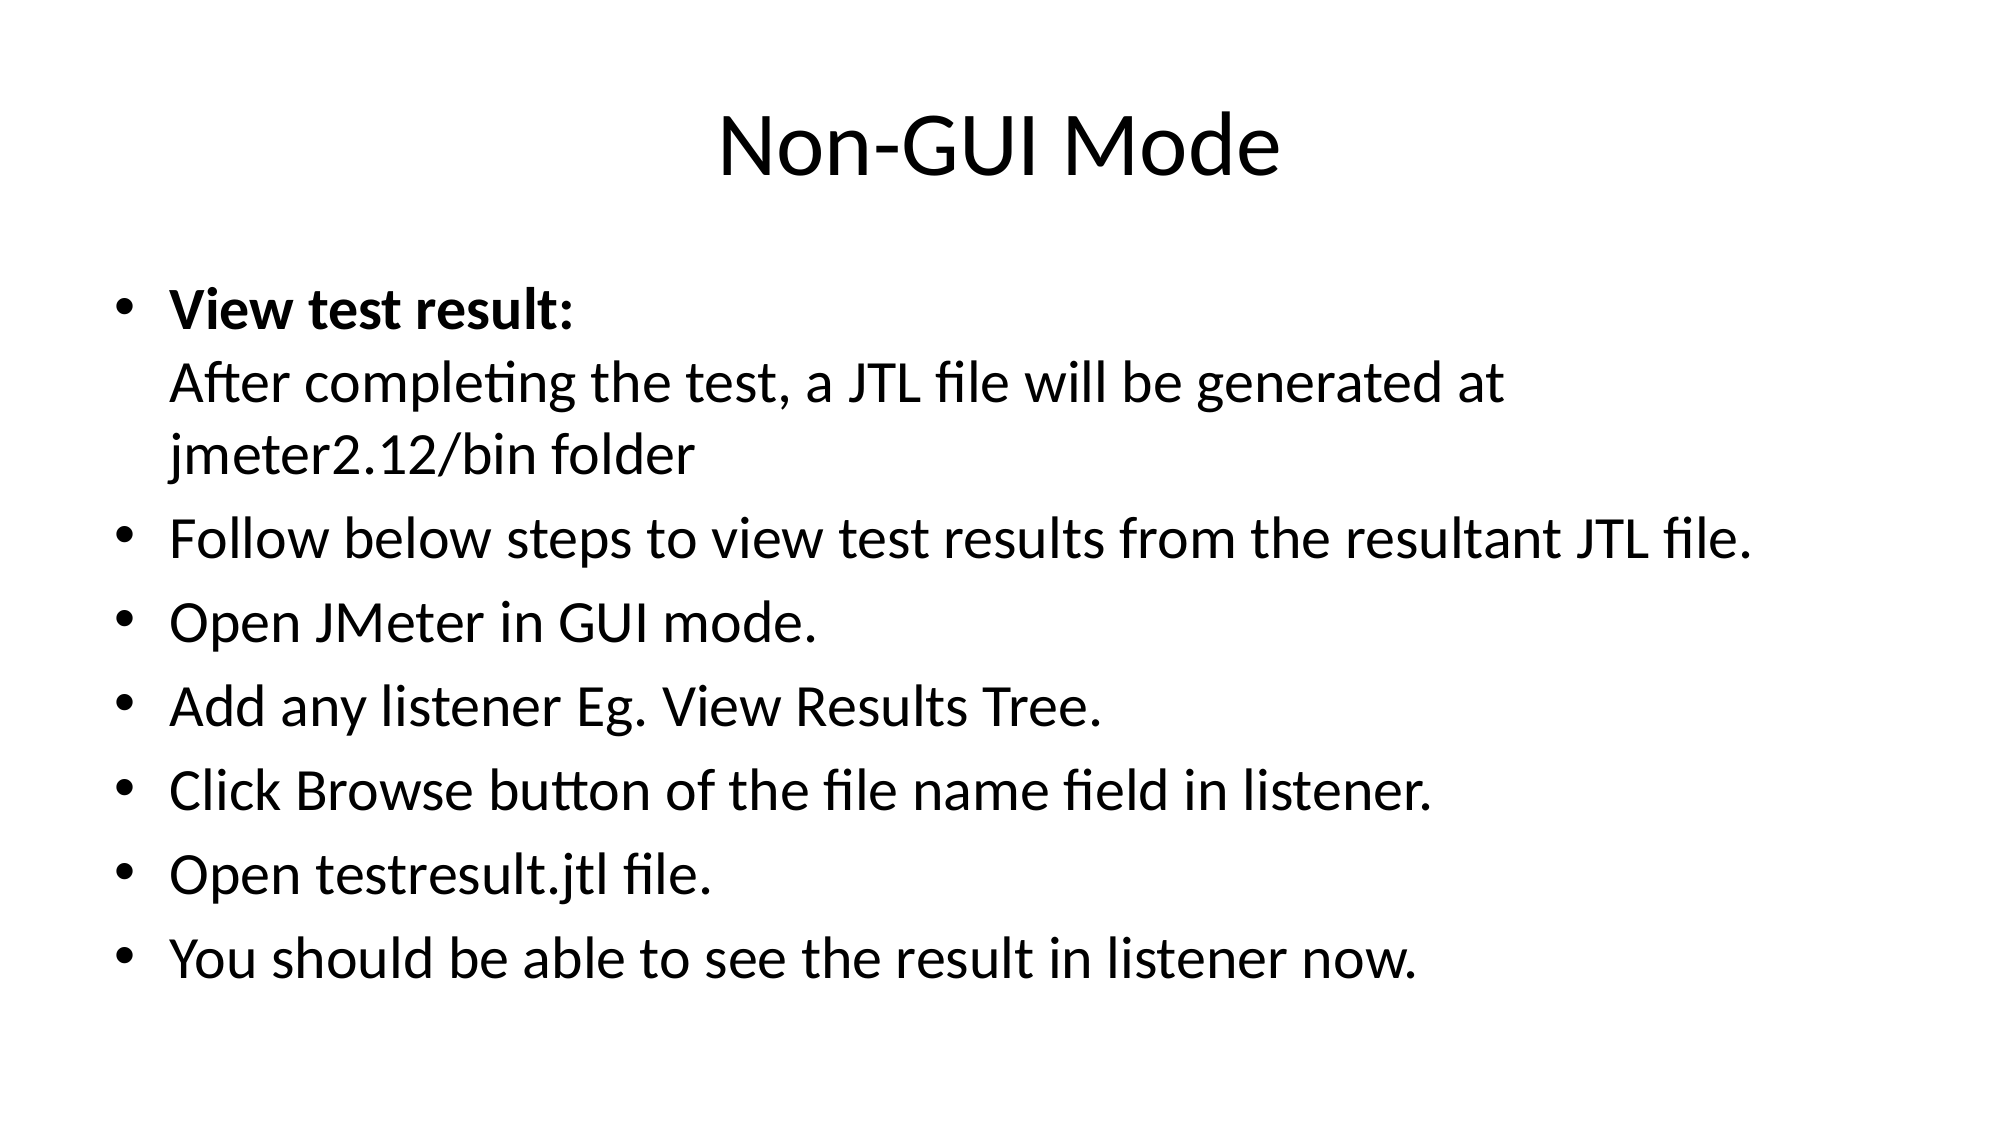

# Non-GUI Mode
View test result:
After completing the test, a JTL file will be generated at jmeter2.12/bin folder
Follow below steps to view test results from the resultant JTL file.
Open JMeter in GUI mode.
Add any listener Eg. View Results Tree.
Click Browse button of the file name field in listener.
Open testresult.jtl file.
You should be able to see the result in listener now.